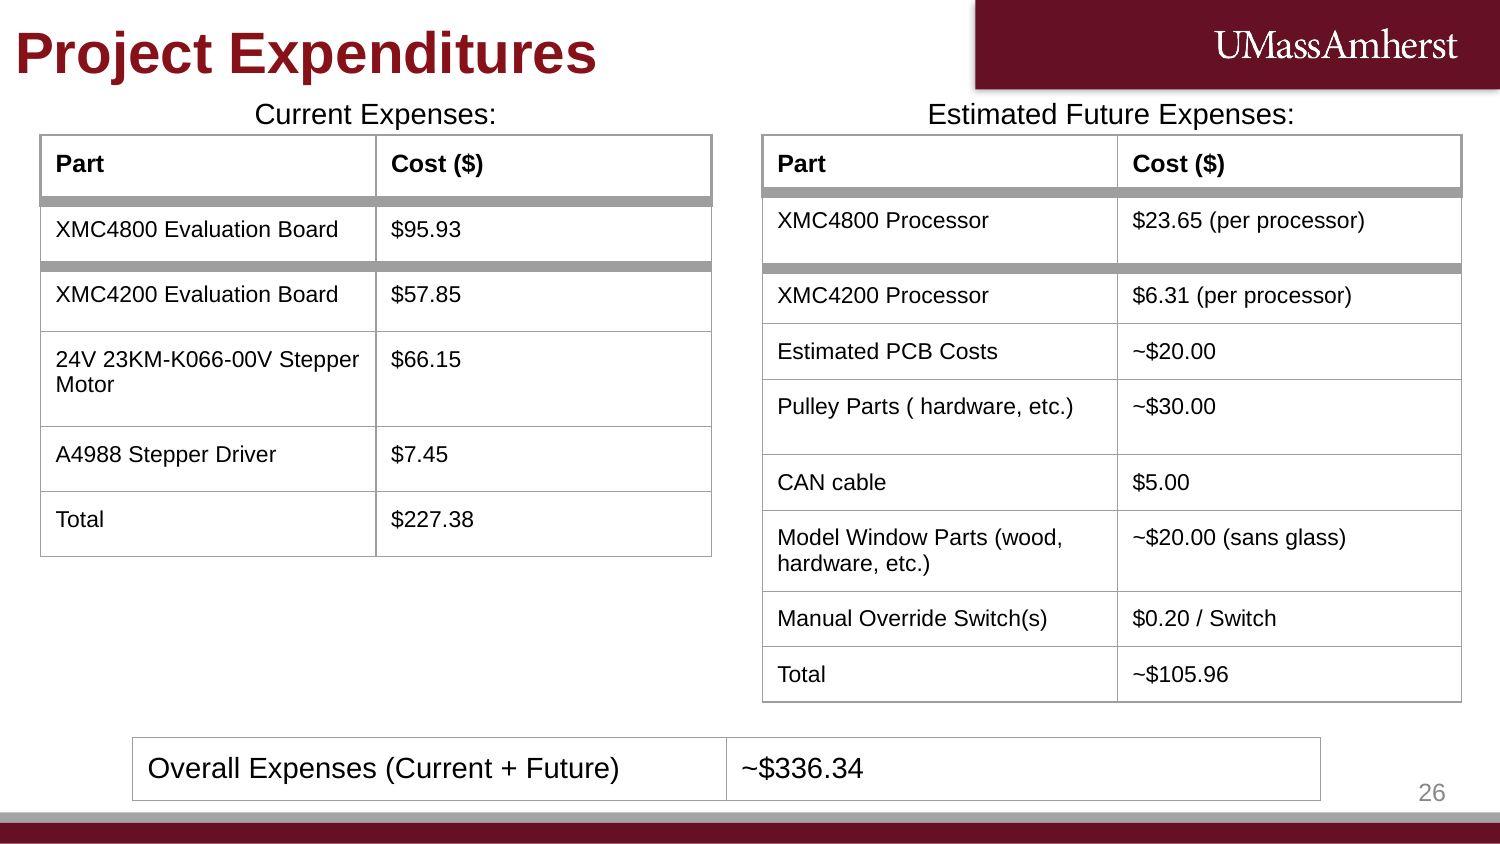

Project Expenditures
Current Expenses:
Estimated Future Expenses:
| Part | Cost ($) |
| --- | --- |
| XMC4800 Evaluation Board | $95.93 |
| XMC4200 Evaluation Board | $57.85 |
| 24V 23KM-K066-00V Stepper Motor | $66.15 |
| A4988 Stepper Driver | $7.45 |
| Total | $227.38 |
| Part | Cost ($) |
| --- | --- |
| XMC4800 Processor | $23.65 (per processor) |
| XMC4200 Processor | $6.31 (per processor) |
| Estimated PCB Costs | ~$20.00 |
| Pulley Parts ( hardware, etc.) | ~$30.00 |
| CAN cable | $5.00 |
| Model Window Parts (wood, hardware, etc.) | ~$20.00 (sans glass) |
| Manual Override Switch(s) | $0.20 / Switch |
| Total | ~$105.96 |
| Overall Expenses (Current + Future) | ~$336.34 |
| --- | --- |
26